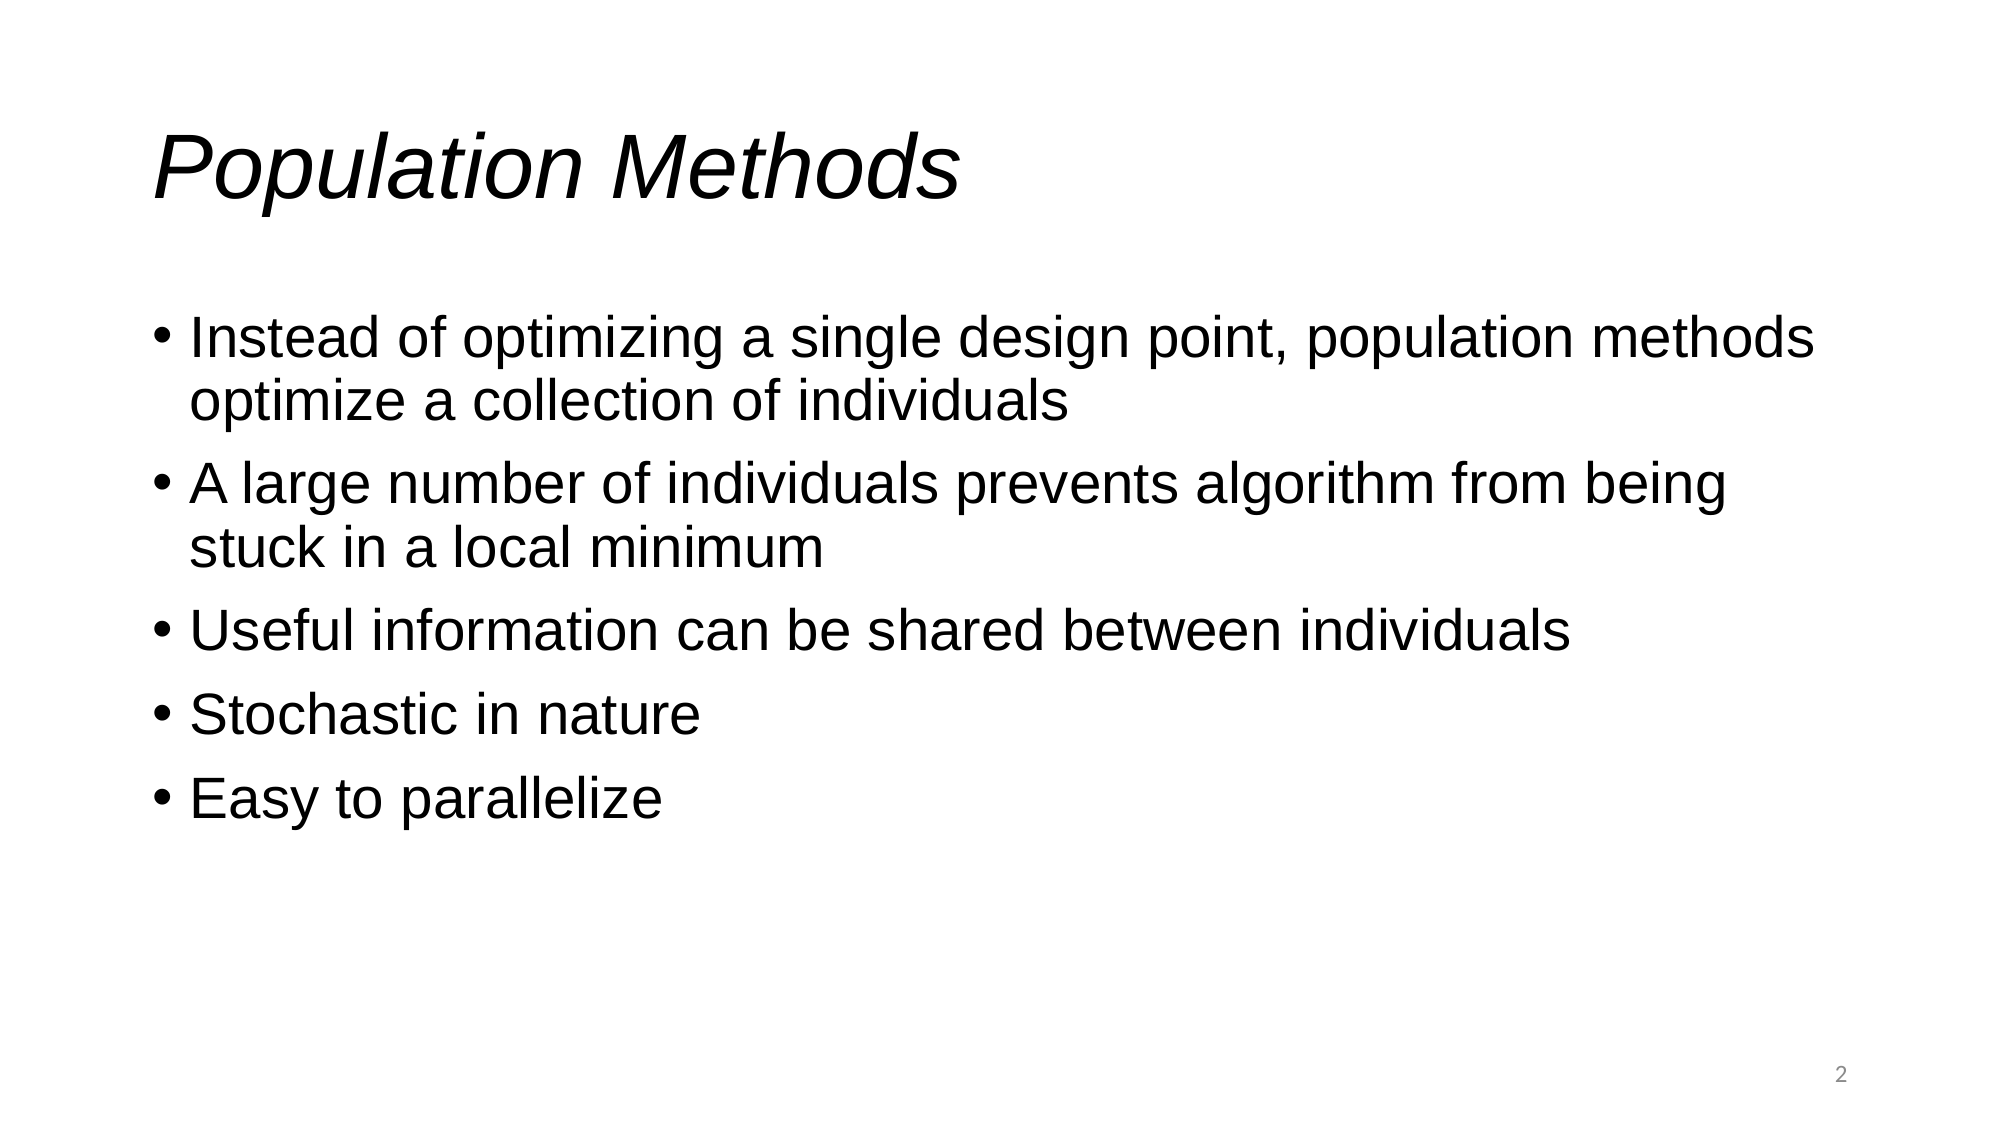

# Population Methods
Instead of optimizing a single design point, population methods optimize a collection of individuals
A large number of individuals prevents algorithm from being stuck in a local minimum
Useful information can be shared between individuals
Stochastic in nature
Easy to parallelize
2